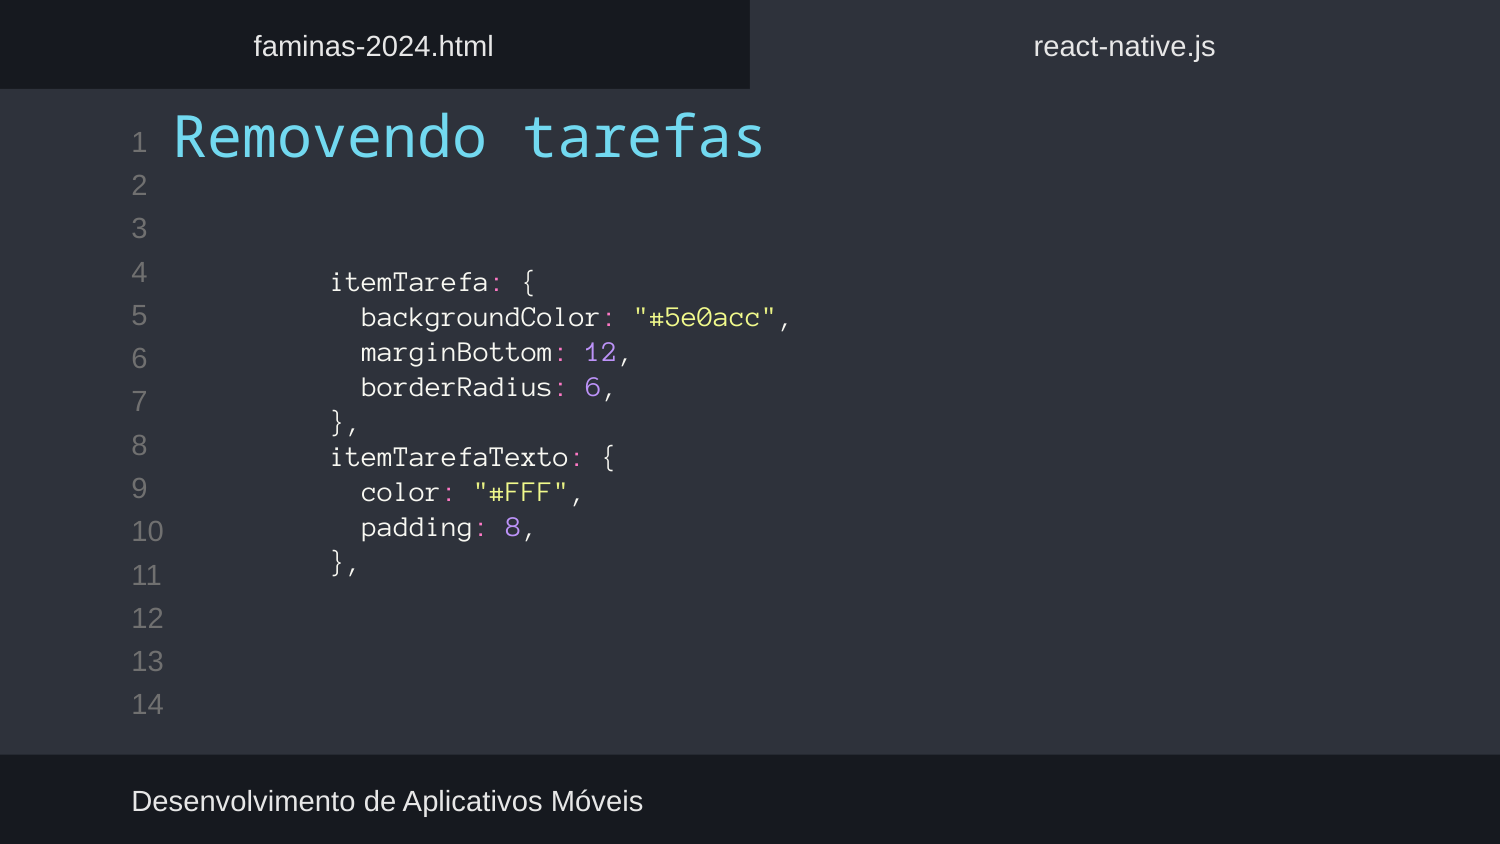

faminas-2024.html
react-native.js
Removendo tarefas
  itemTarefa: {
    backgroundColor: "#5e0acc",
    marginBottom: 12,
    borderRadius: 6,
  },
  itemTarefaTexto: {
    color: "#FFF",
    padding: 8,
  },
Desenvolvimento de Aplicativos Móveis